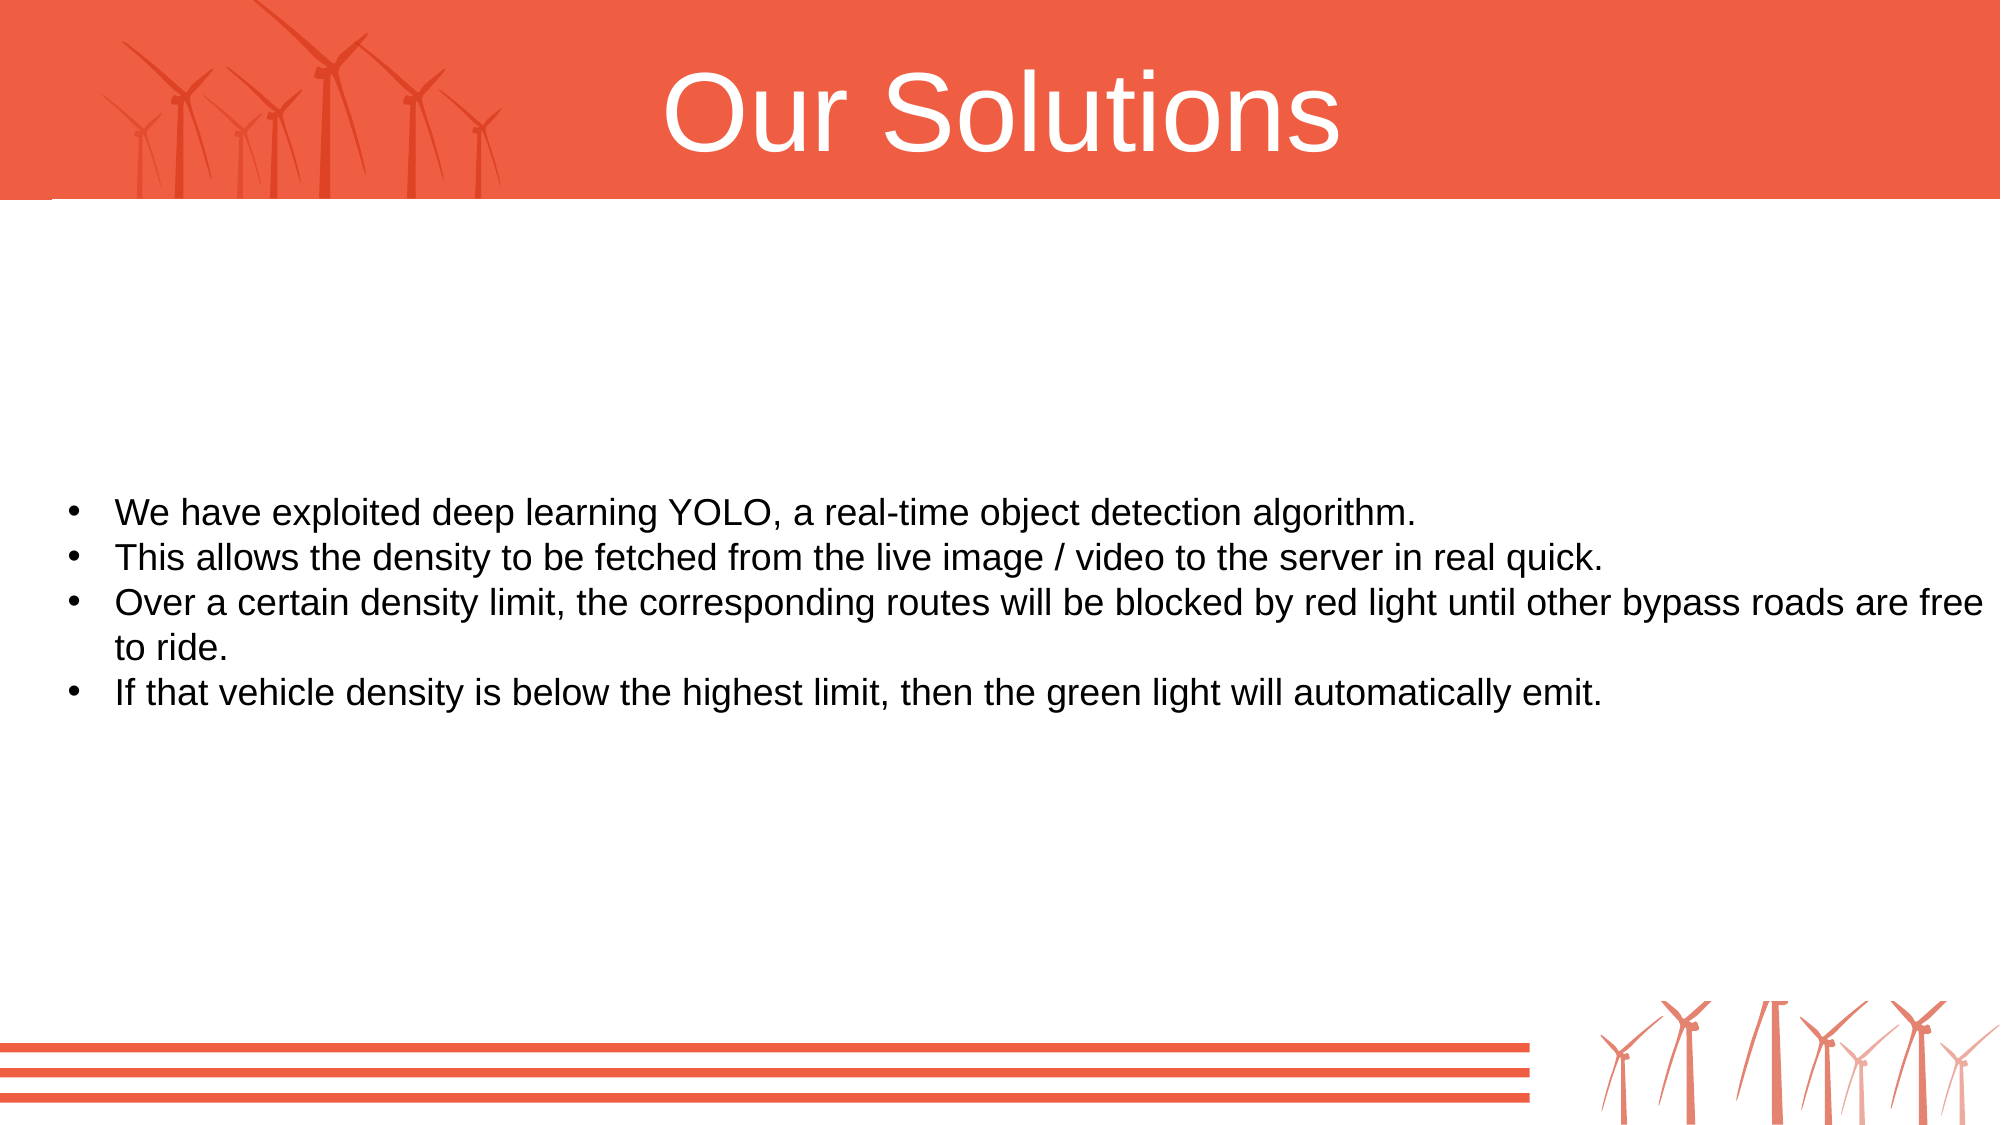

Our Solutions
We have exploited deep learning YOLO, a real-time object detection algorithm.
This allows the density to be fetched from the live image / video to the server in real quick.
Over a certain density limit, the corresponding routes will be blocked by red light until other bypass roads are free to ride.
If that vehicle density is below the highest limit, then the green light will automatically emit.